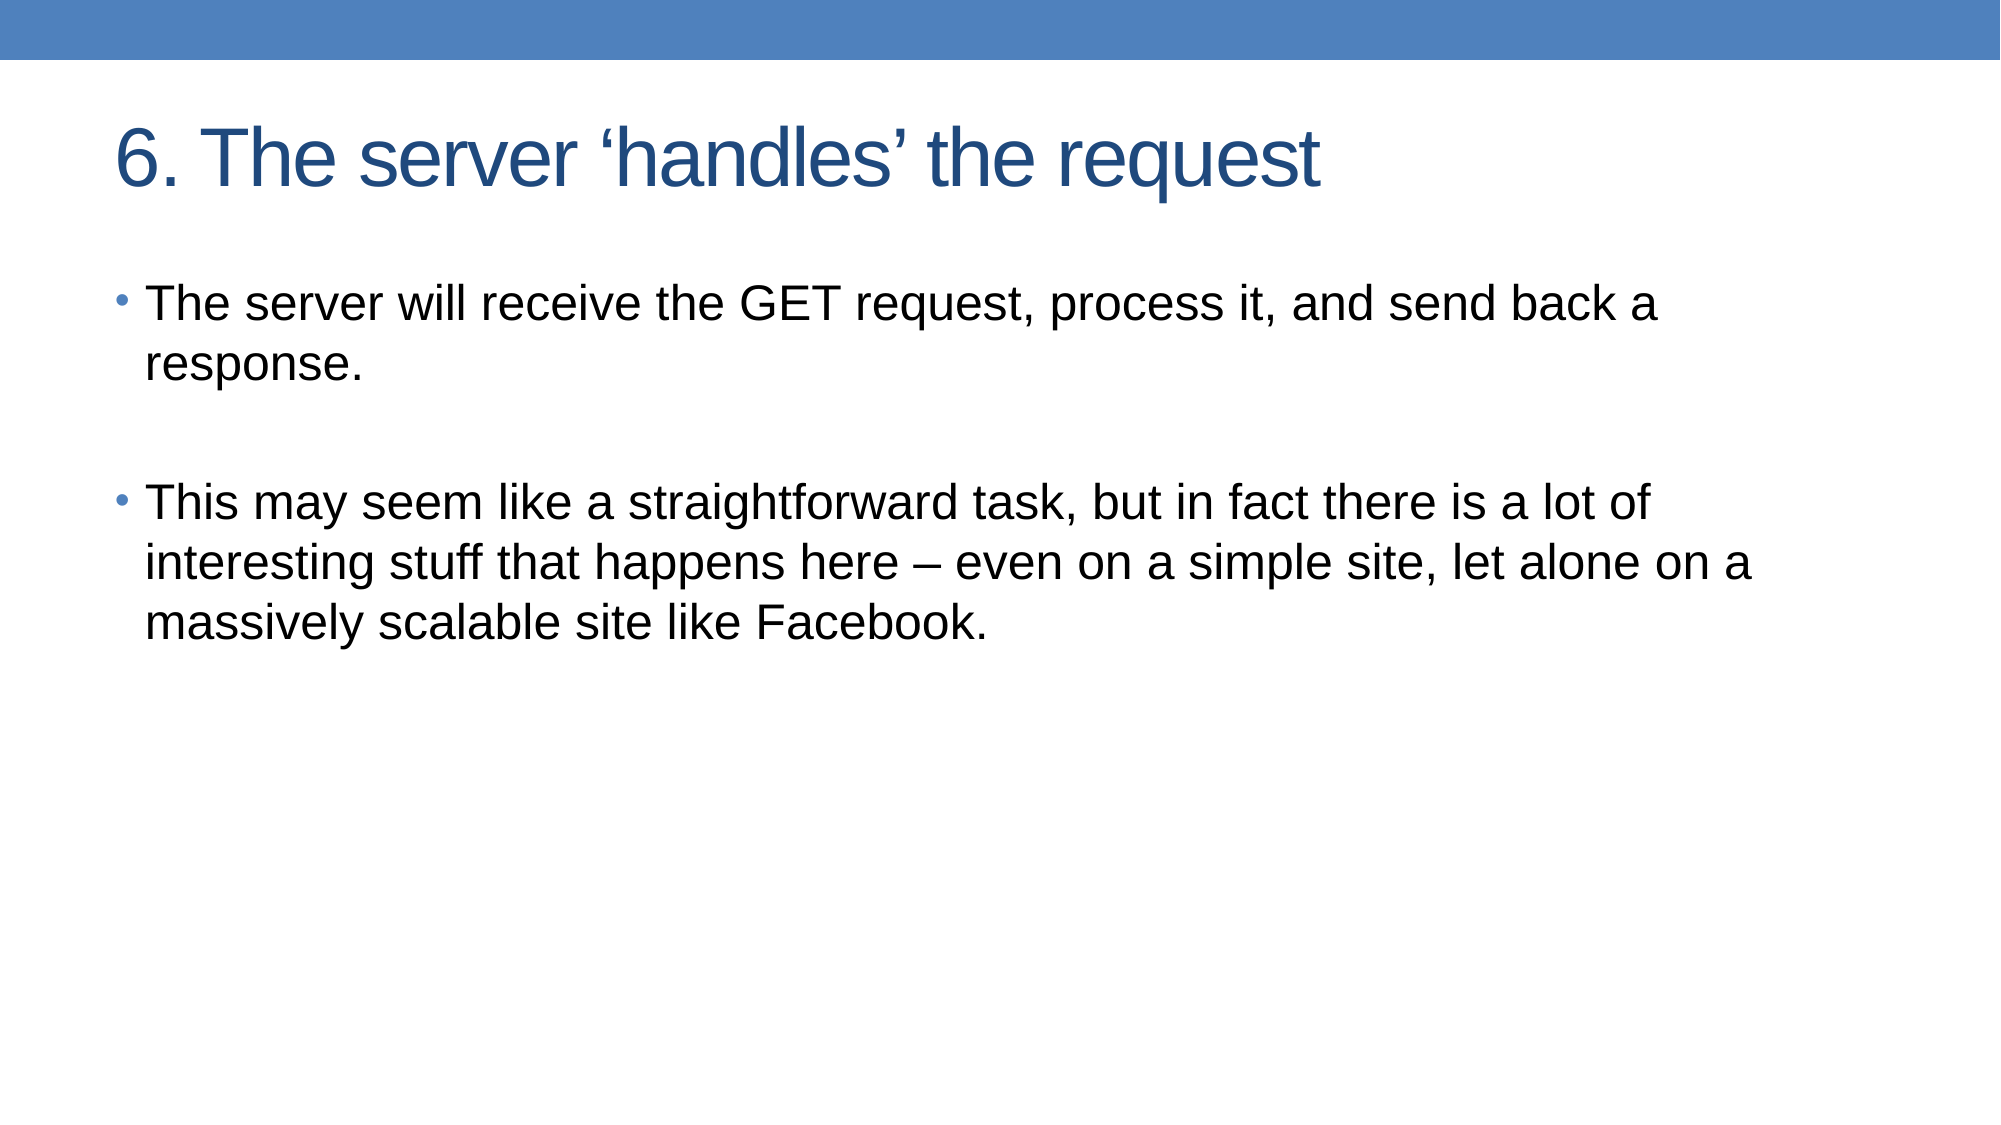

# 6. The server ‘handles’ the request
The server will receive the GET request, process it, and send back a response.

This may seem like a straightforward task, but in fact there is a lot of interesting stuff that happens here – even on a simple site, let alone on a massively scalable site like Facebook.